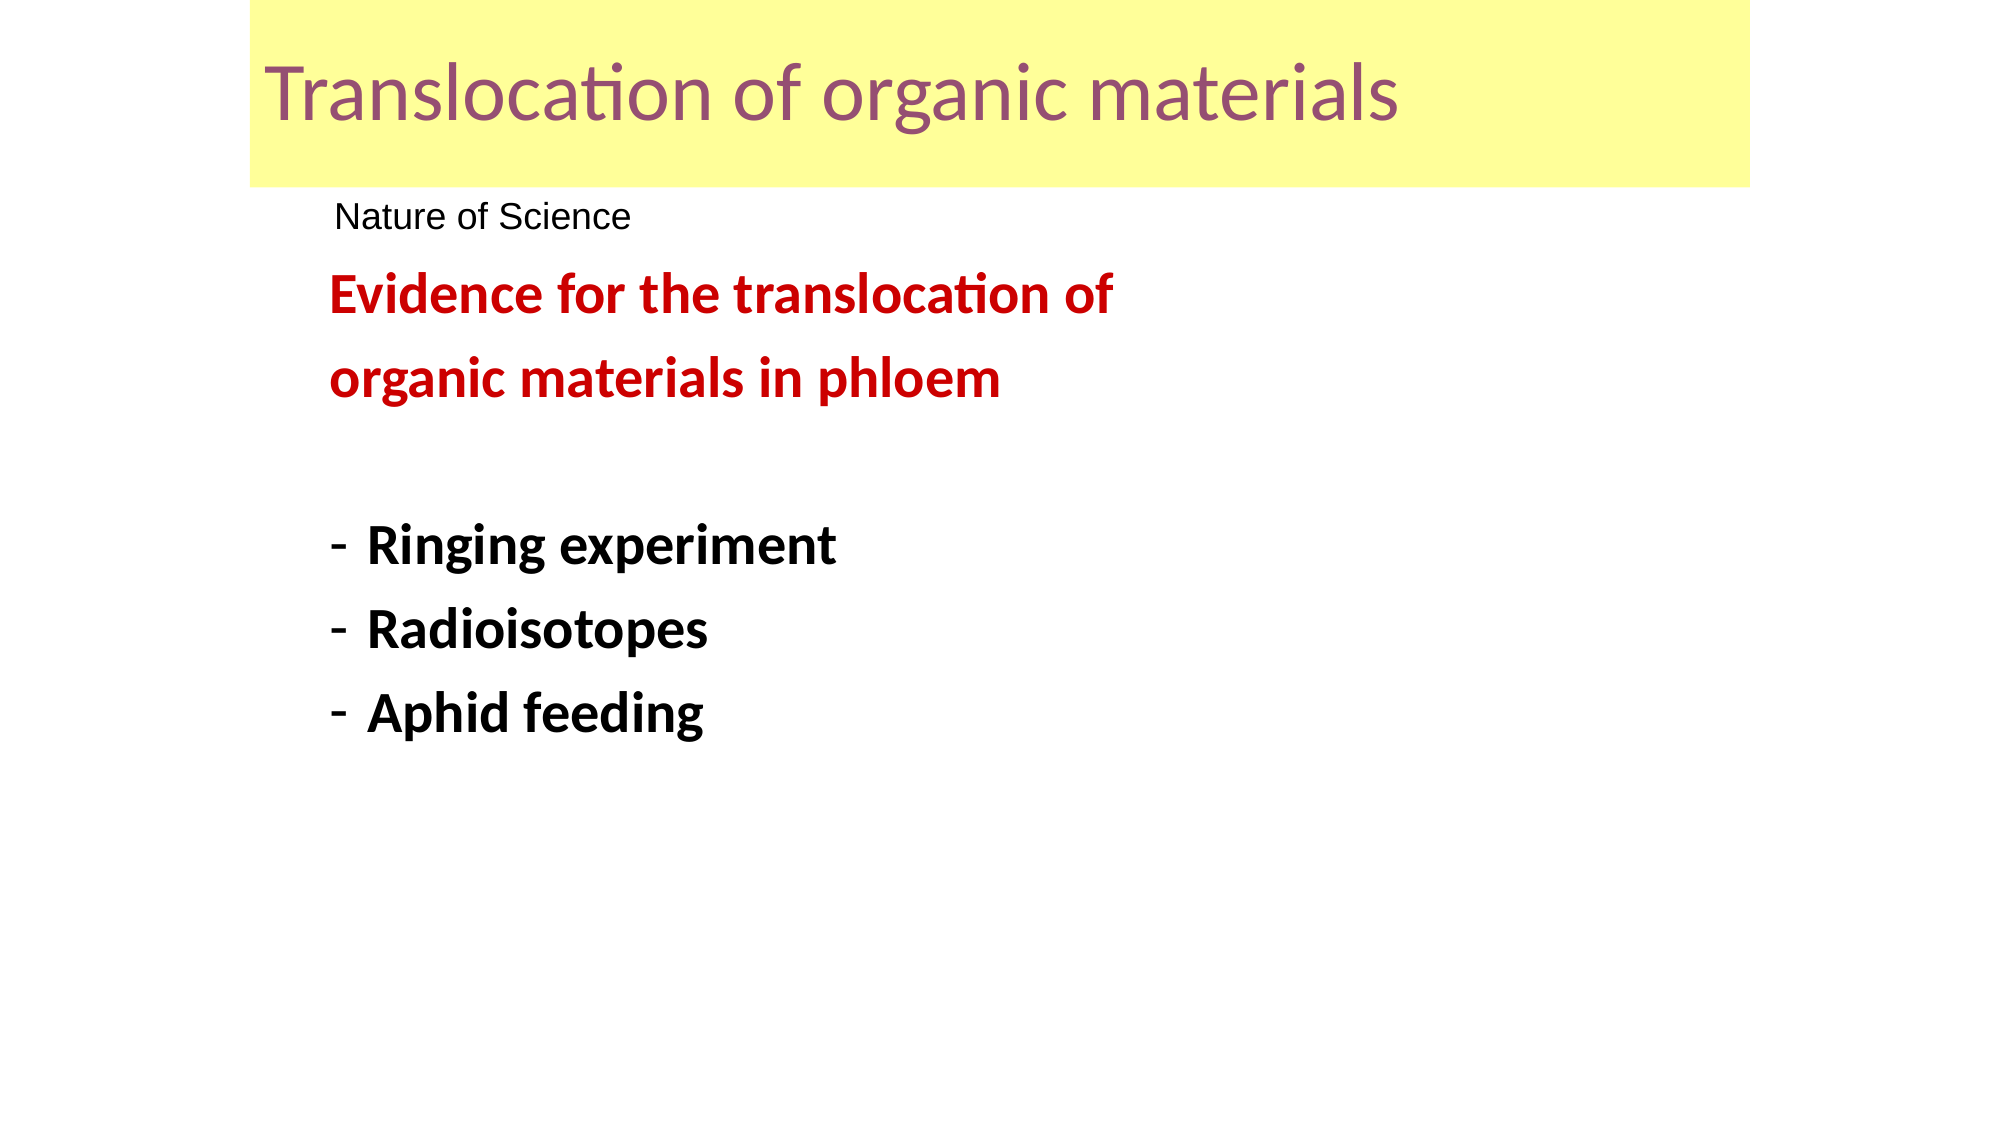

# Translocation of organic materials
Nature of Science
Evidence for the translocation of
organic materials in phloem

Ringing experiment
Radioisotopes
Aphid feeding